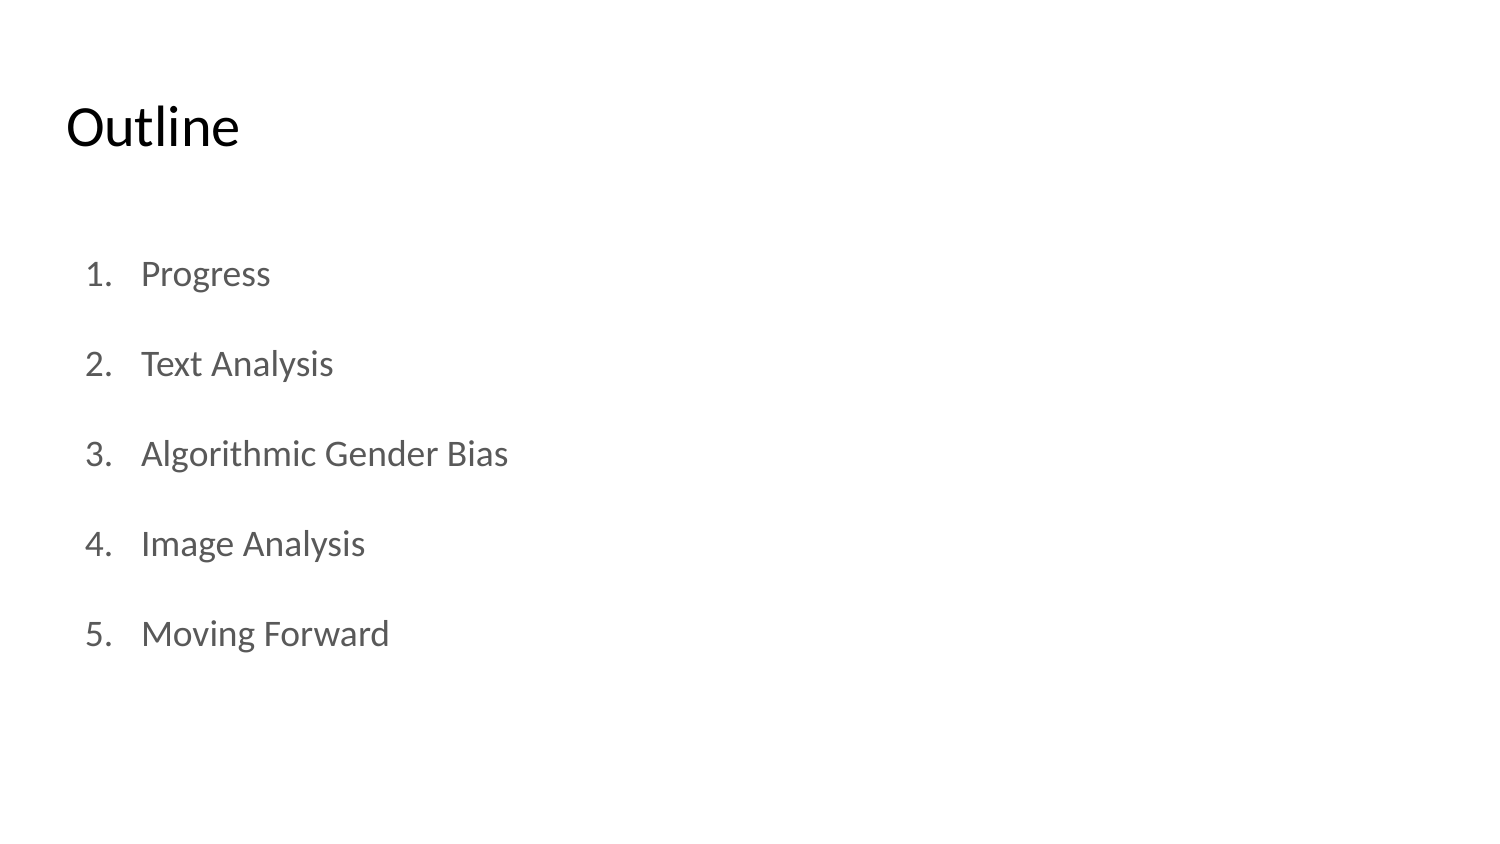

# Outline
Progress
Text Analysis
Algorithmic Gender Bias
Image Analysis
Moving Forward